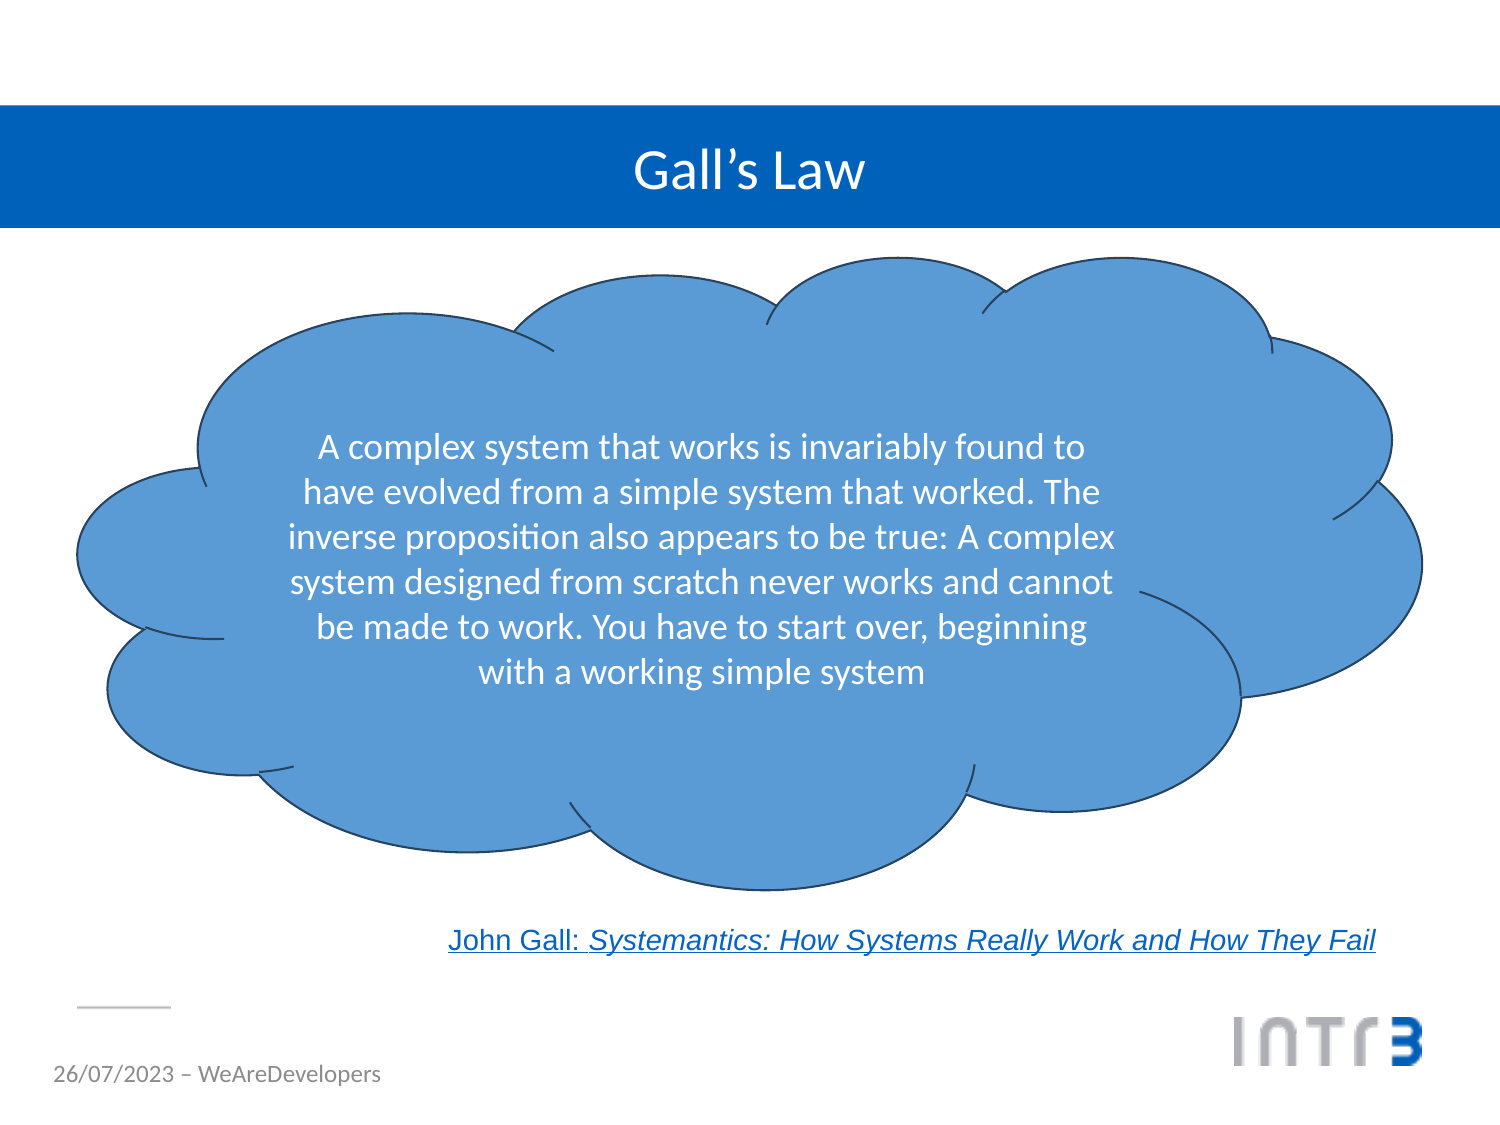

Gall’s Law
A complex system that works is invariably found to have evolved from a simple system that worked. The inverse proposition also appears to be true: A complex system designed from scratch never works and cannot be made to work. You have to start over, beginning with a working simple system
John Gall: Systemantics: How Systems Really Work and How They Fail
26/07/2023 – WeAreDevelopers